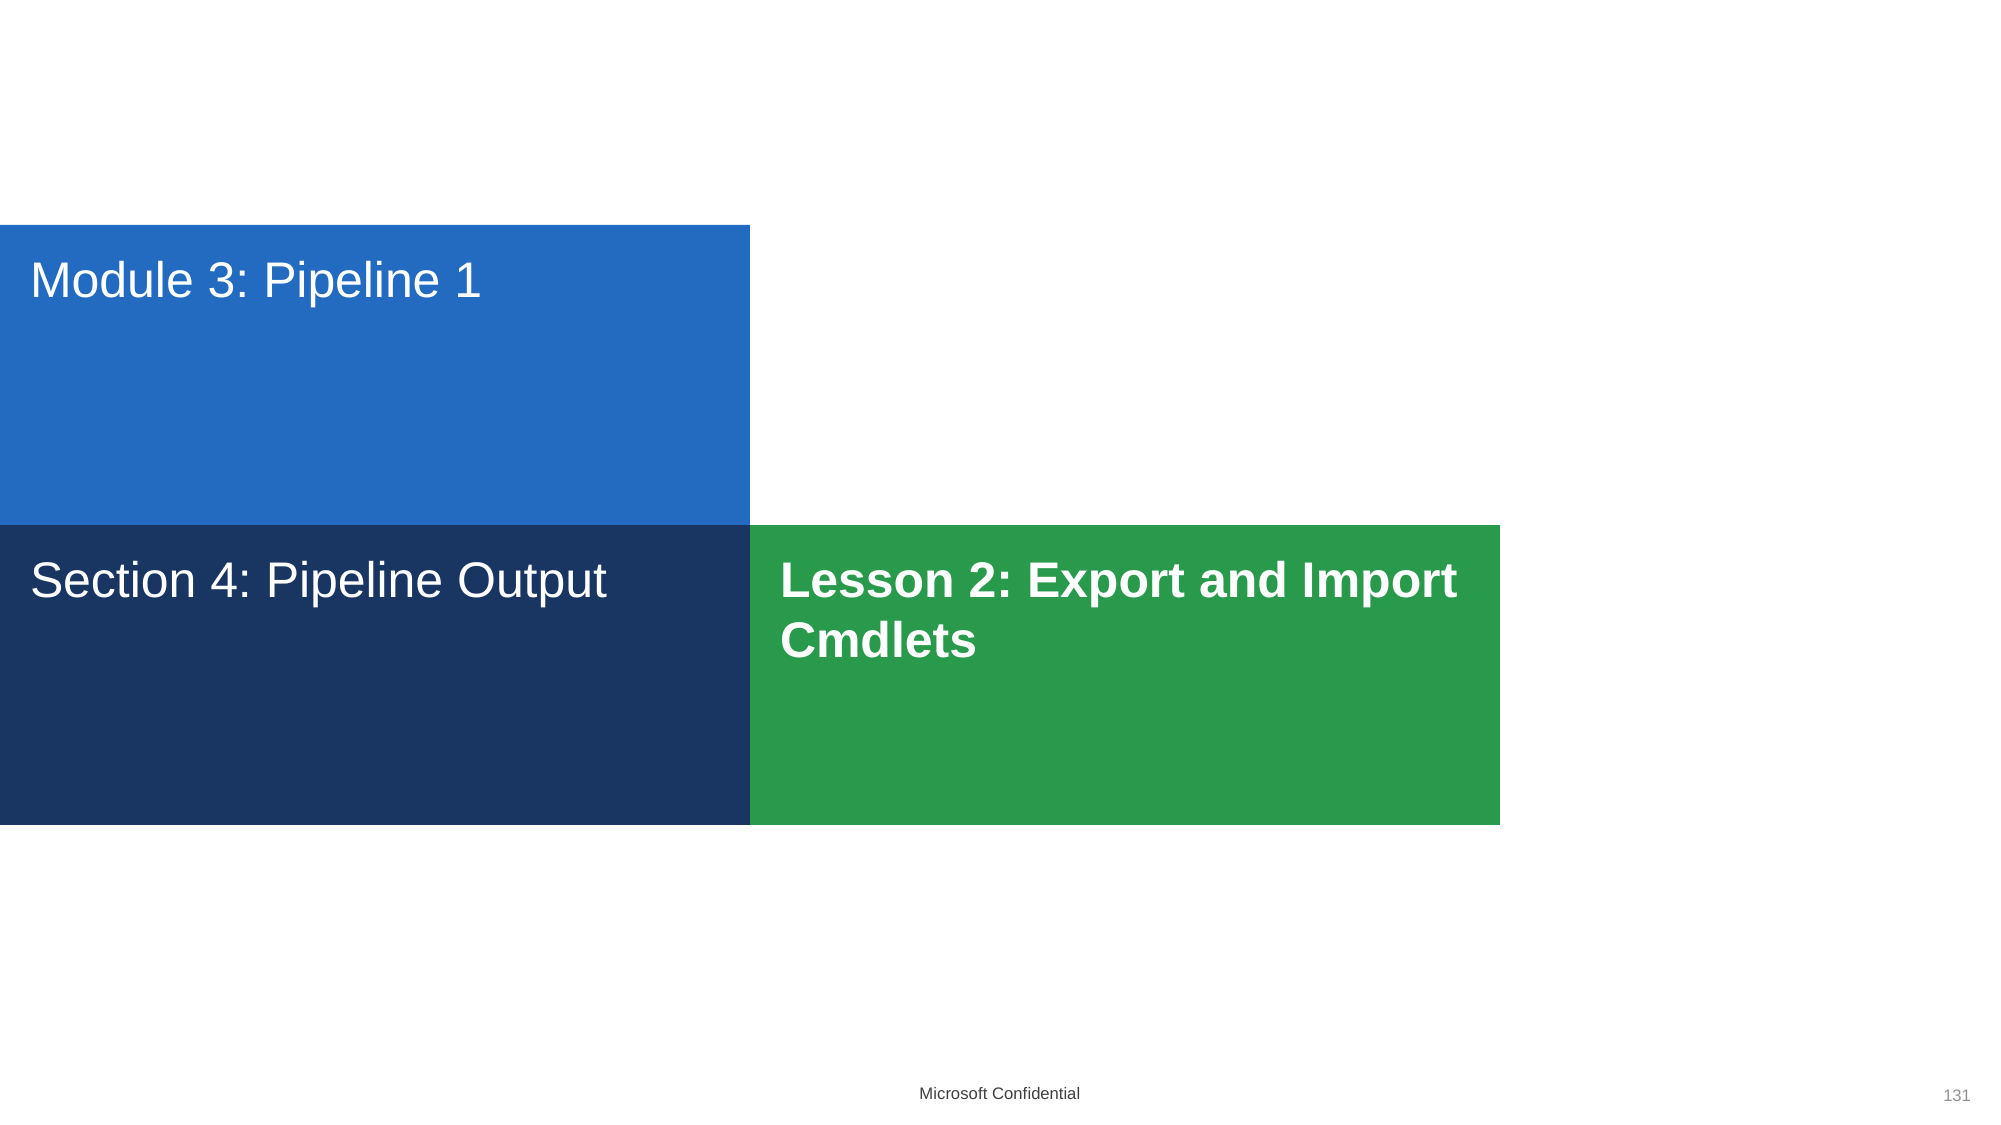

# Module 3: Pipeline 1
Section 4: Pipeline Output
Lesson 2: Export and Import Cmdlets
131